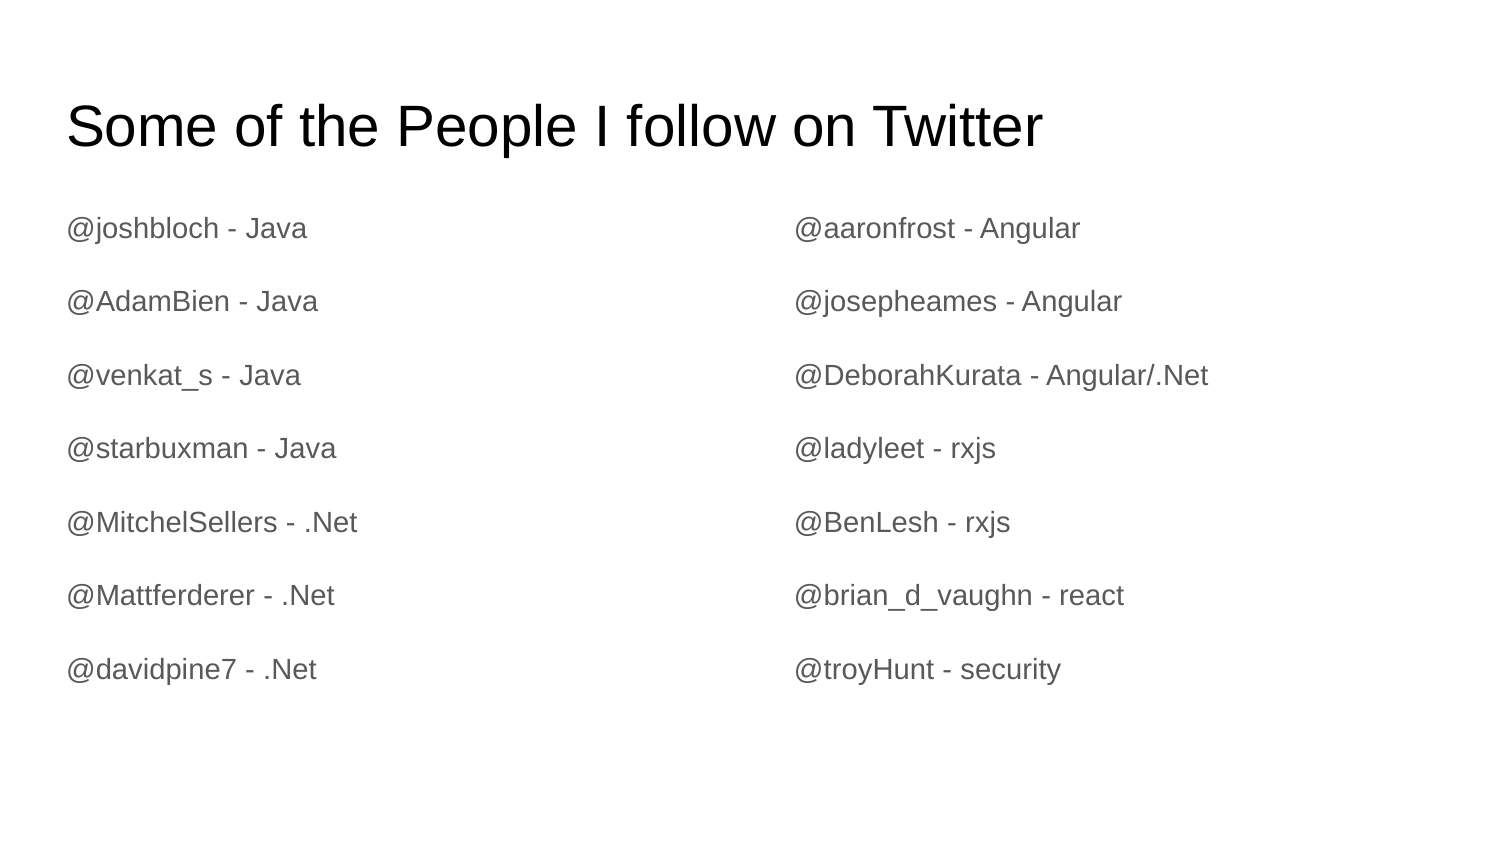

# Some of the People I follow on Twitter
@joshbloch - Java
@AdamBien - Java
@venkat_s - Java
@starbuxman - Java
@MitchelSellers - .Net
@Mattferderer - .Net
@davidpine7 - .Net

@aaronfrost - Angular
@josepheames - Angular
@DeborahKurata - Angular/.Net
@ladyleet - rxjs
@BenLesh - rxjs
@brian_d_vaughn - react
@troyHunt - security